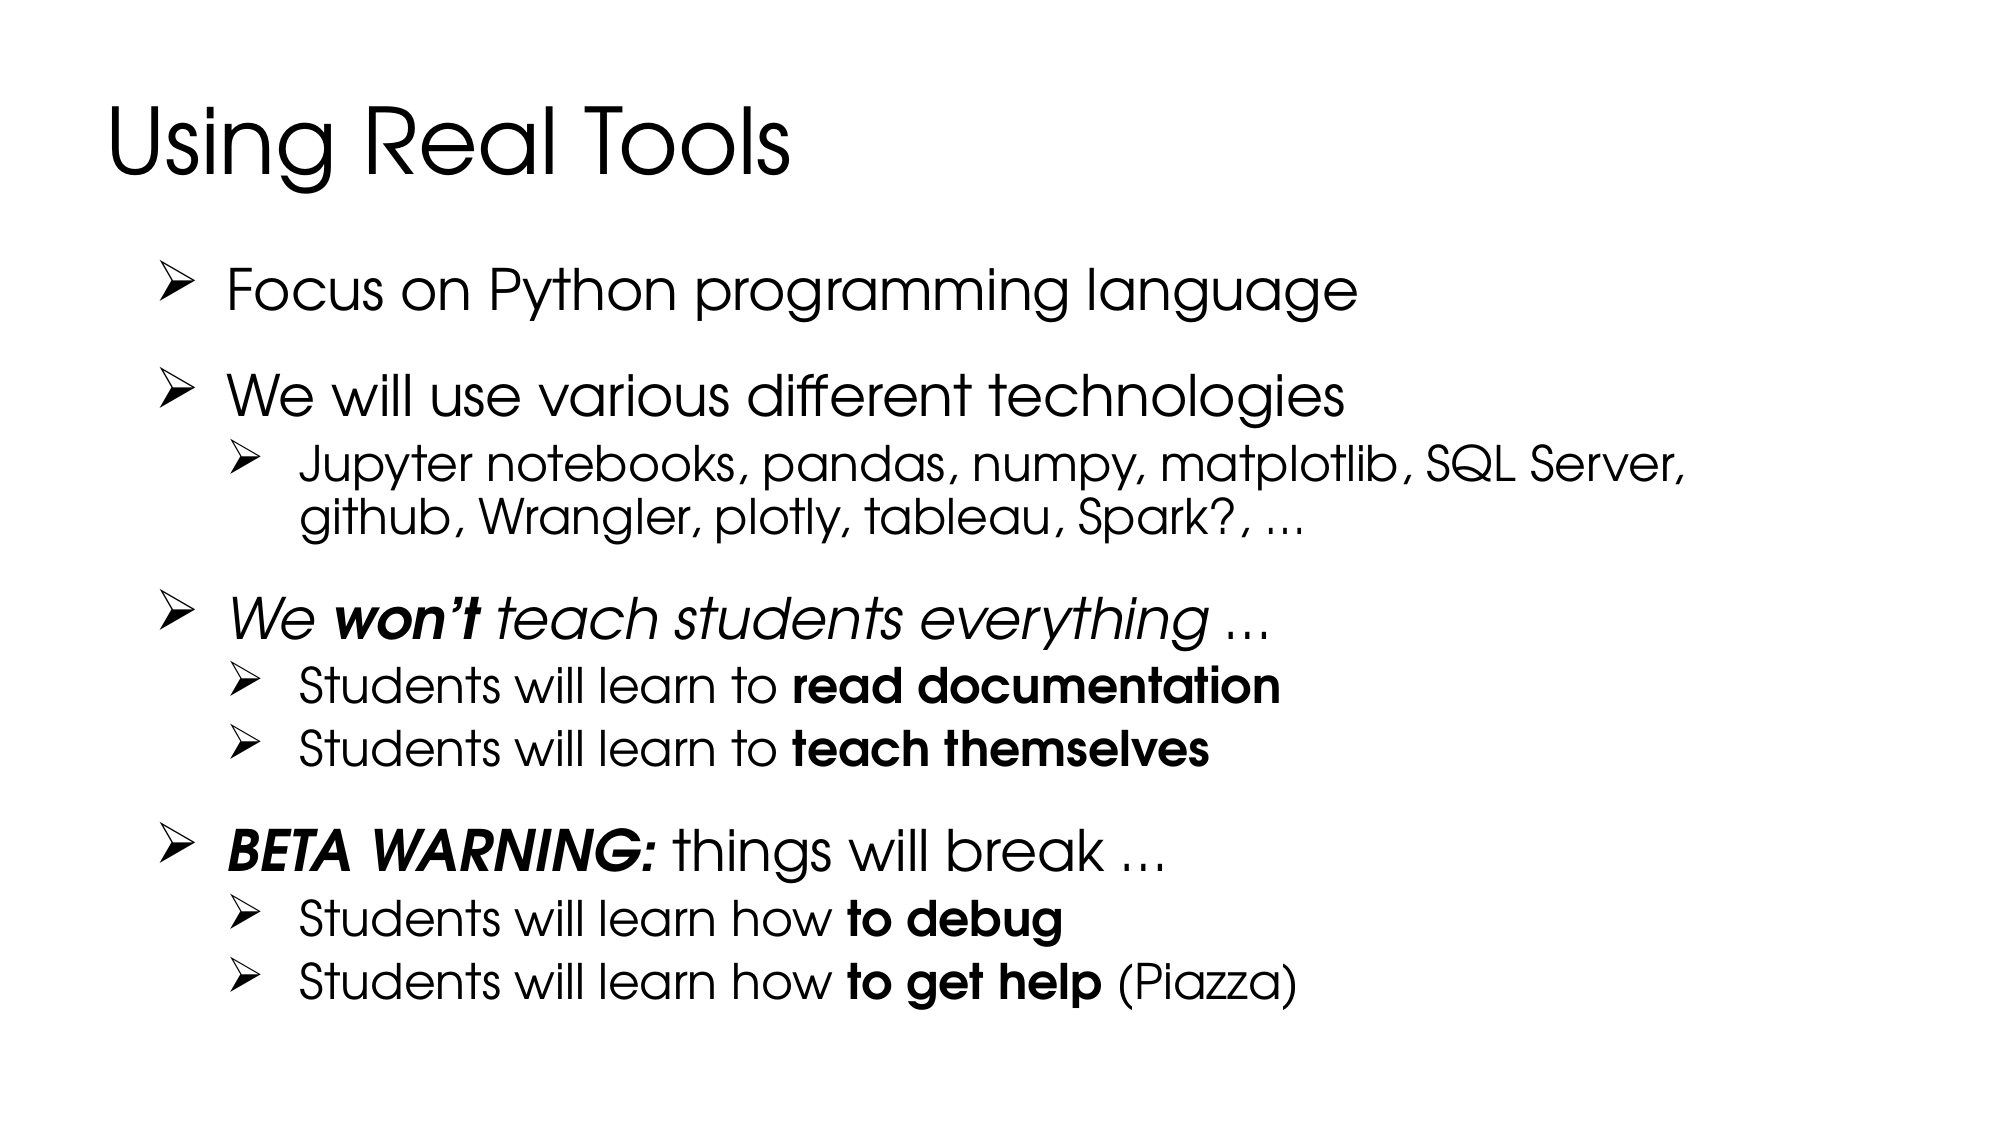

# Using Real Tools
Focus on Python programming language
We will use various different technologies
Jupyter notebooks, pandas, numpy, matplotlib, SQL Server, github, Wrangler, plotly, tableau, Spark?, …
We won’t teach students everything …
Students will learn to read documentation
Students will learn to teach themselves
BETA WARNING: things will break …
Students will learn how to debug
Students will learn how to get help (Piazza)